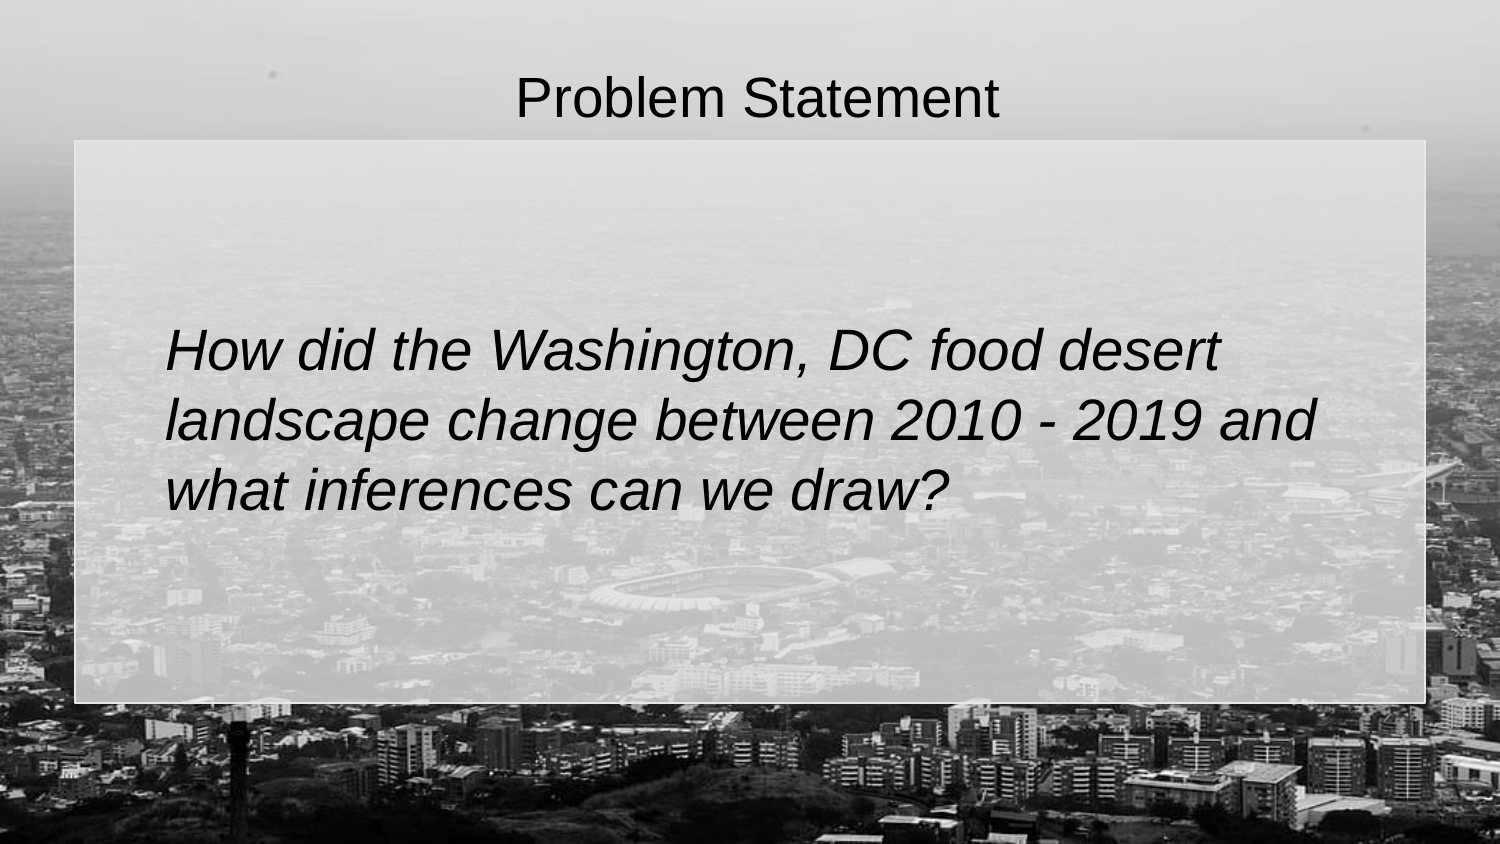

# Problem Statement

How did the Washington, DC food desert landscape change between 2010 - 2019 and what inferences can we draw?